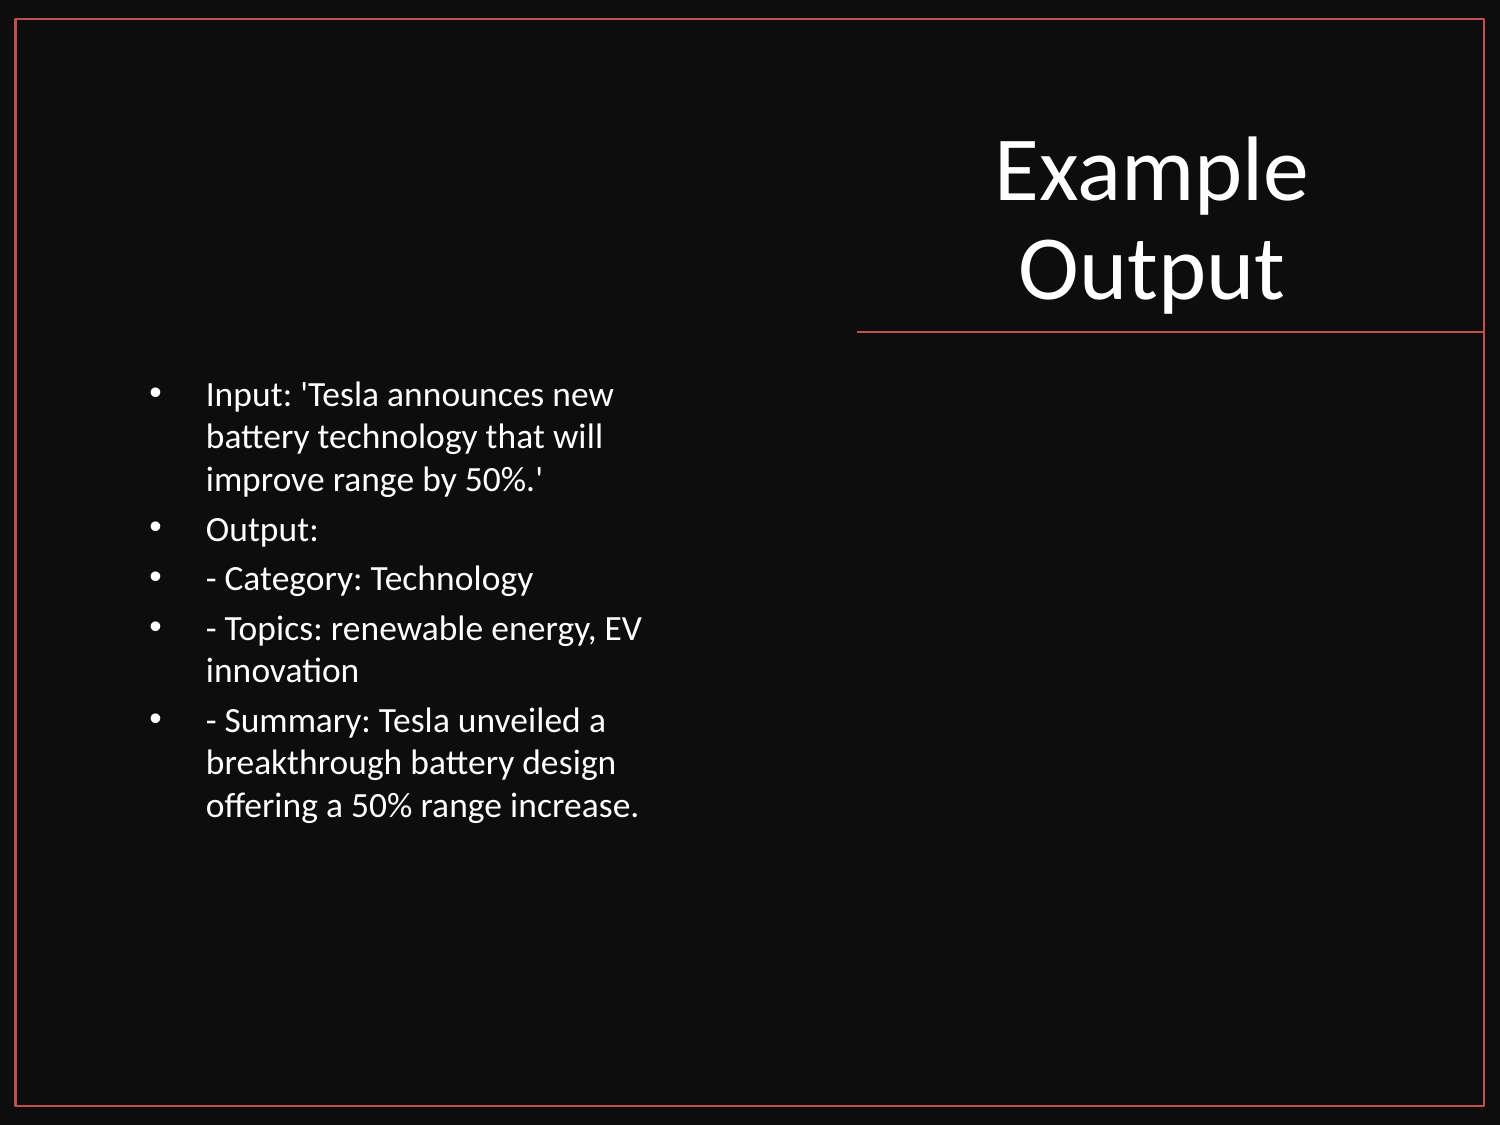

# Example Output
Input: 'Tesla announces new battery technology that will improve range by 50%.'
Output:
- Category: Technology
- Topics: renewable energy, EV innovation
- Summary: Tesla unveiled a breakthrough battery design offering a 50% range increase.